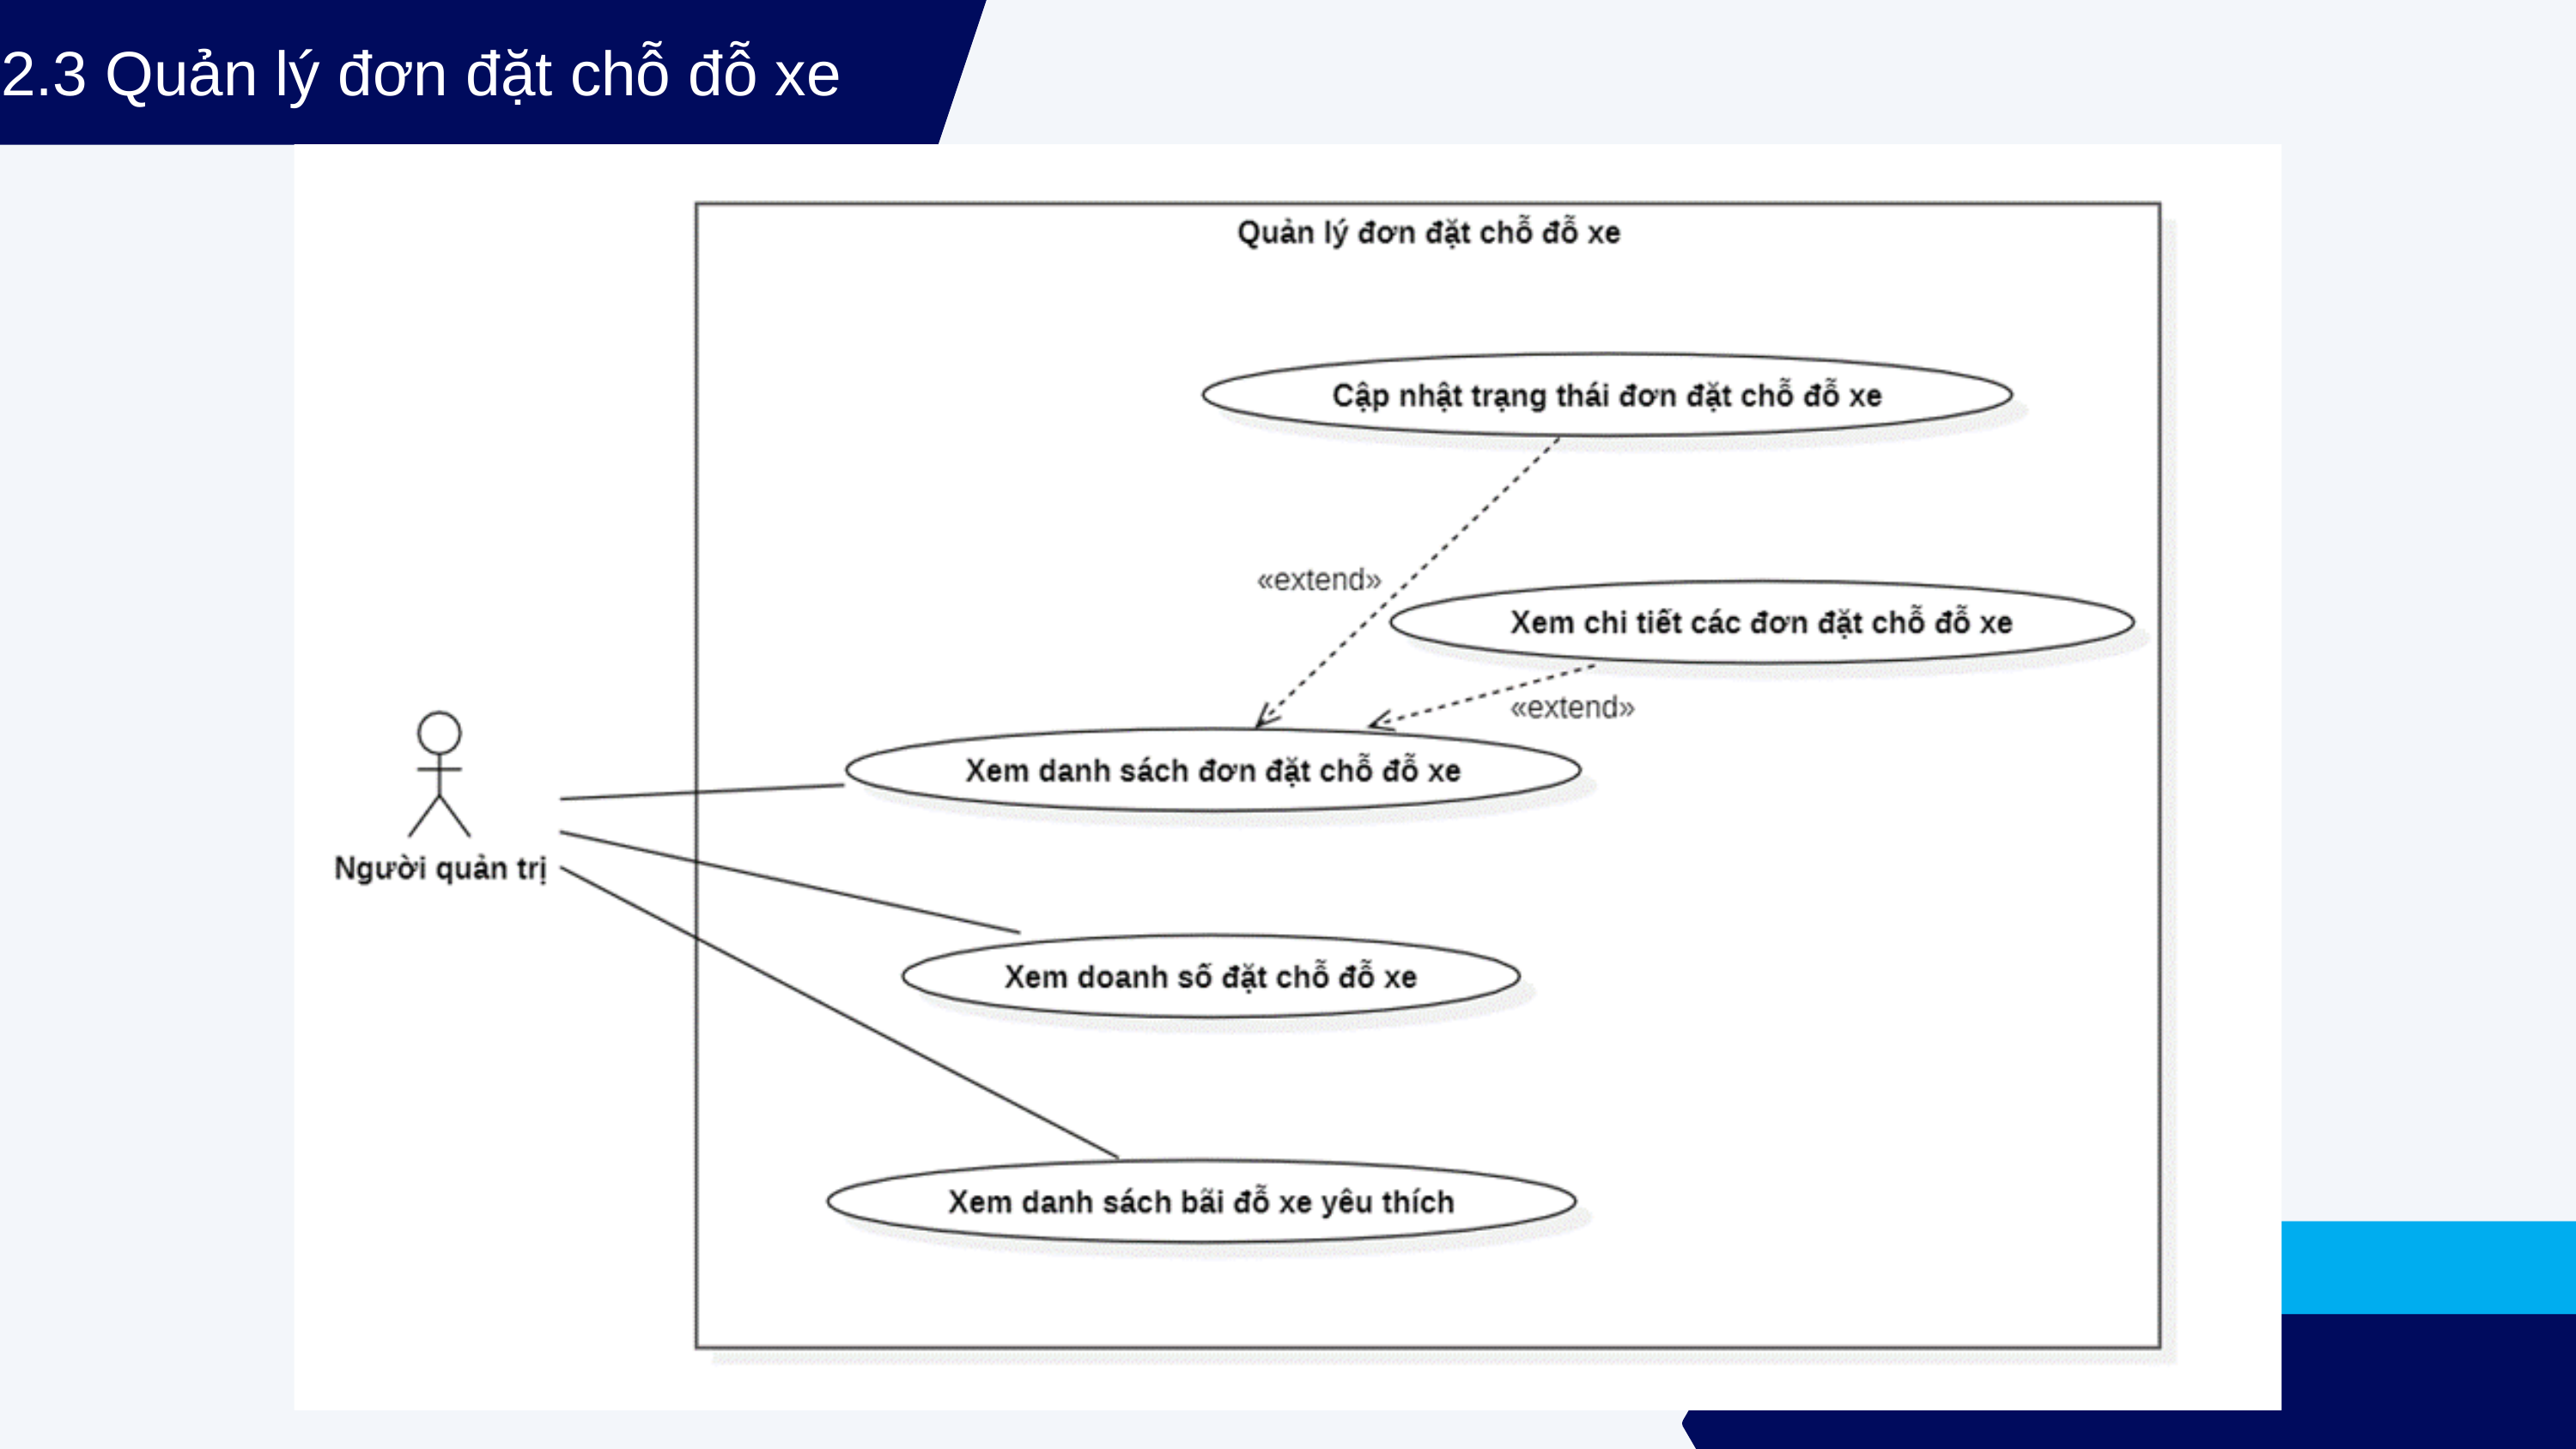

2.3 Quản lý đơn đặt chỗ đỗ xe